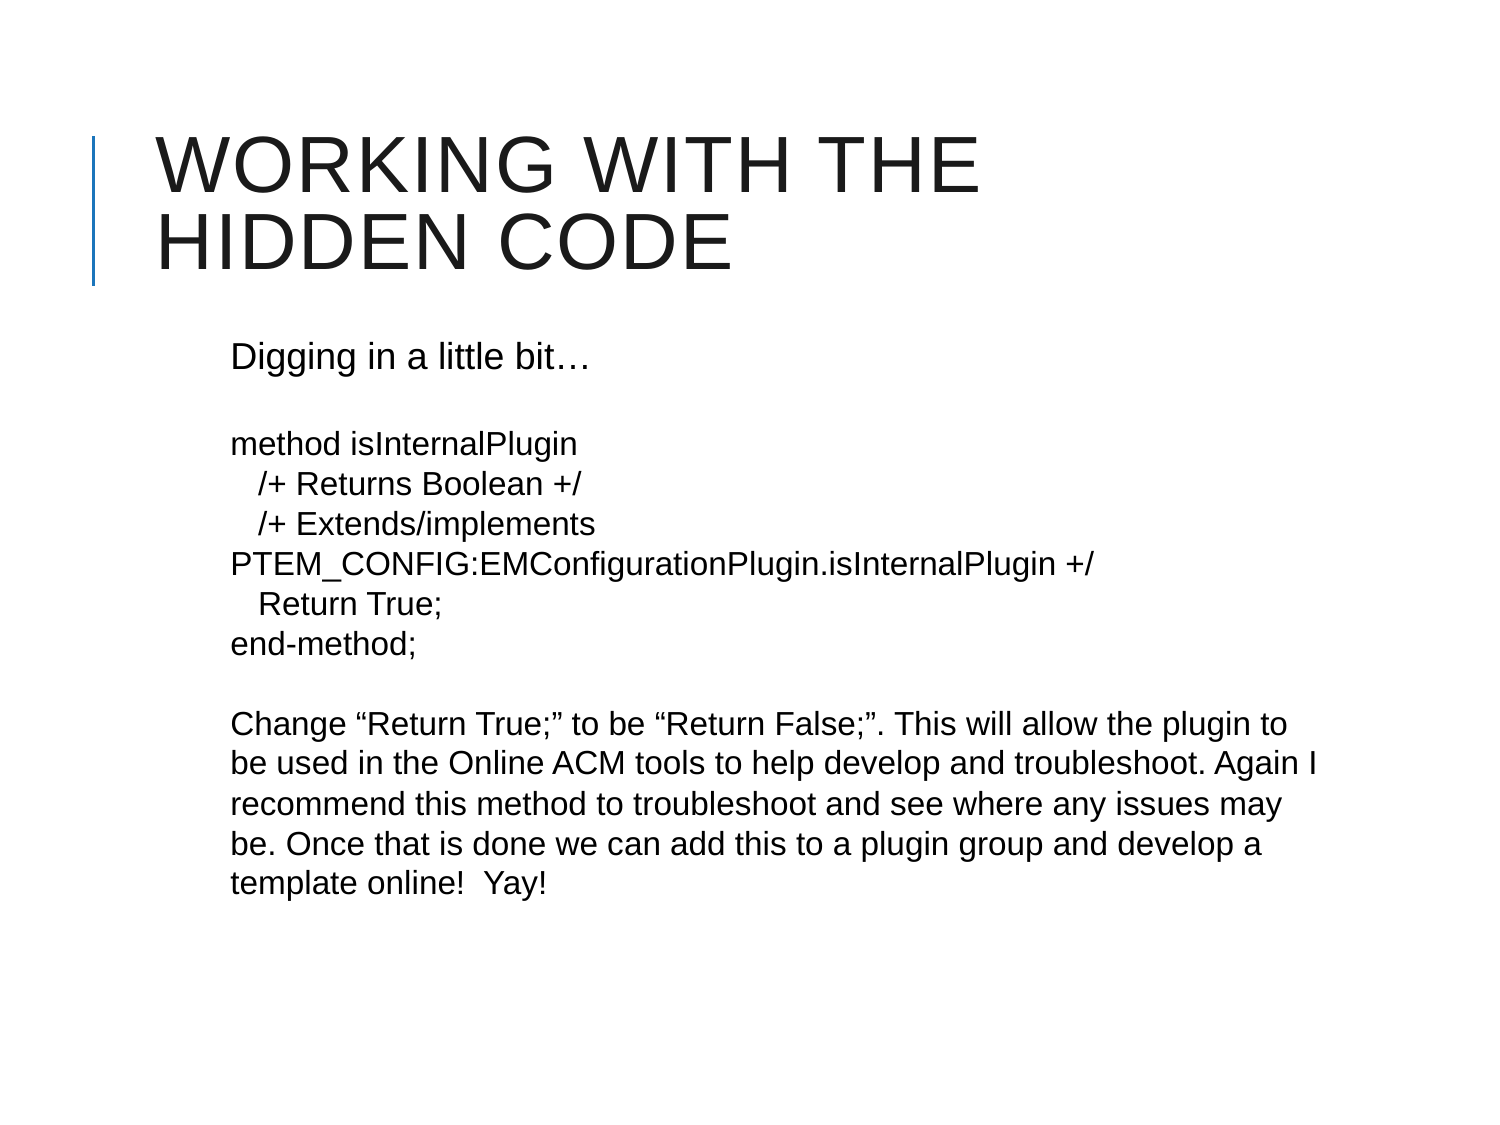

# Working with the hidden code
Digging in a little bit…

method isInternalPlugin
   /+ Returns Boolean +/
   /+ Extends/implements PTEM_CONFIG:EMConfigurationPlugin.isInternalPlugin +/
   Return True;
end-method;

Change “Return True;” to be “Return False;”. This will allow the plugin to be used in the Online ACM tools to help develop and troubleshoot. Again I recommend this method to troubleshoot and see where any issues may be. Once that is done we can add this to a plugin group and develop a template online!  Yay!